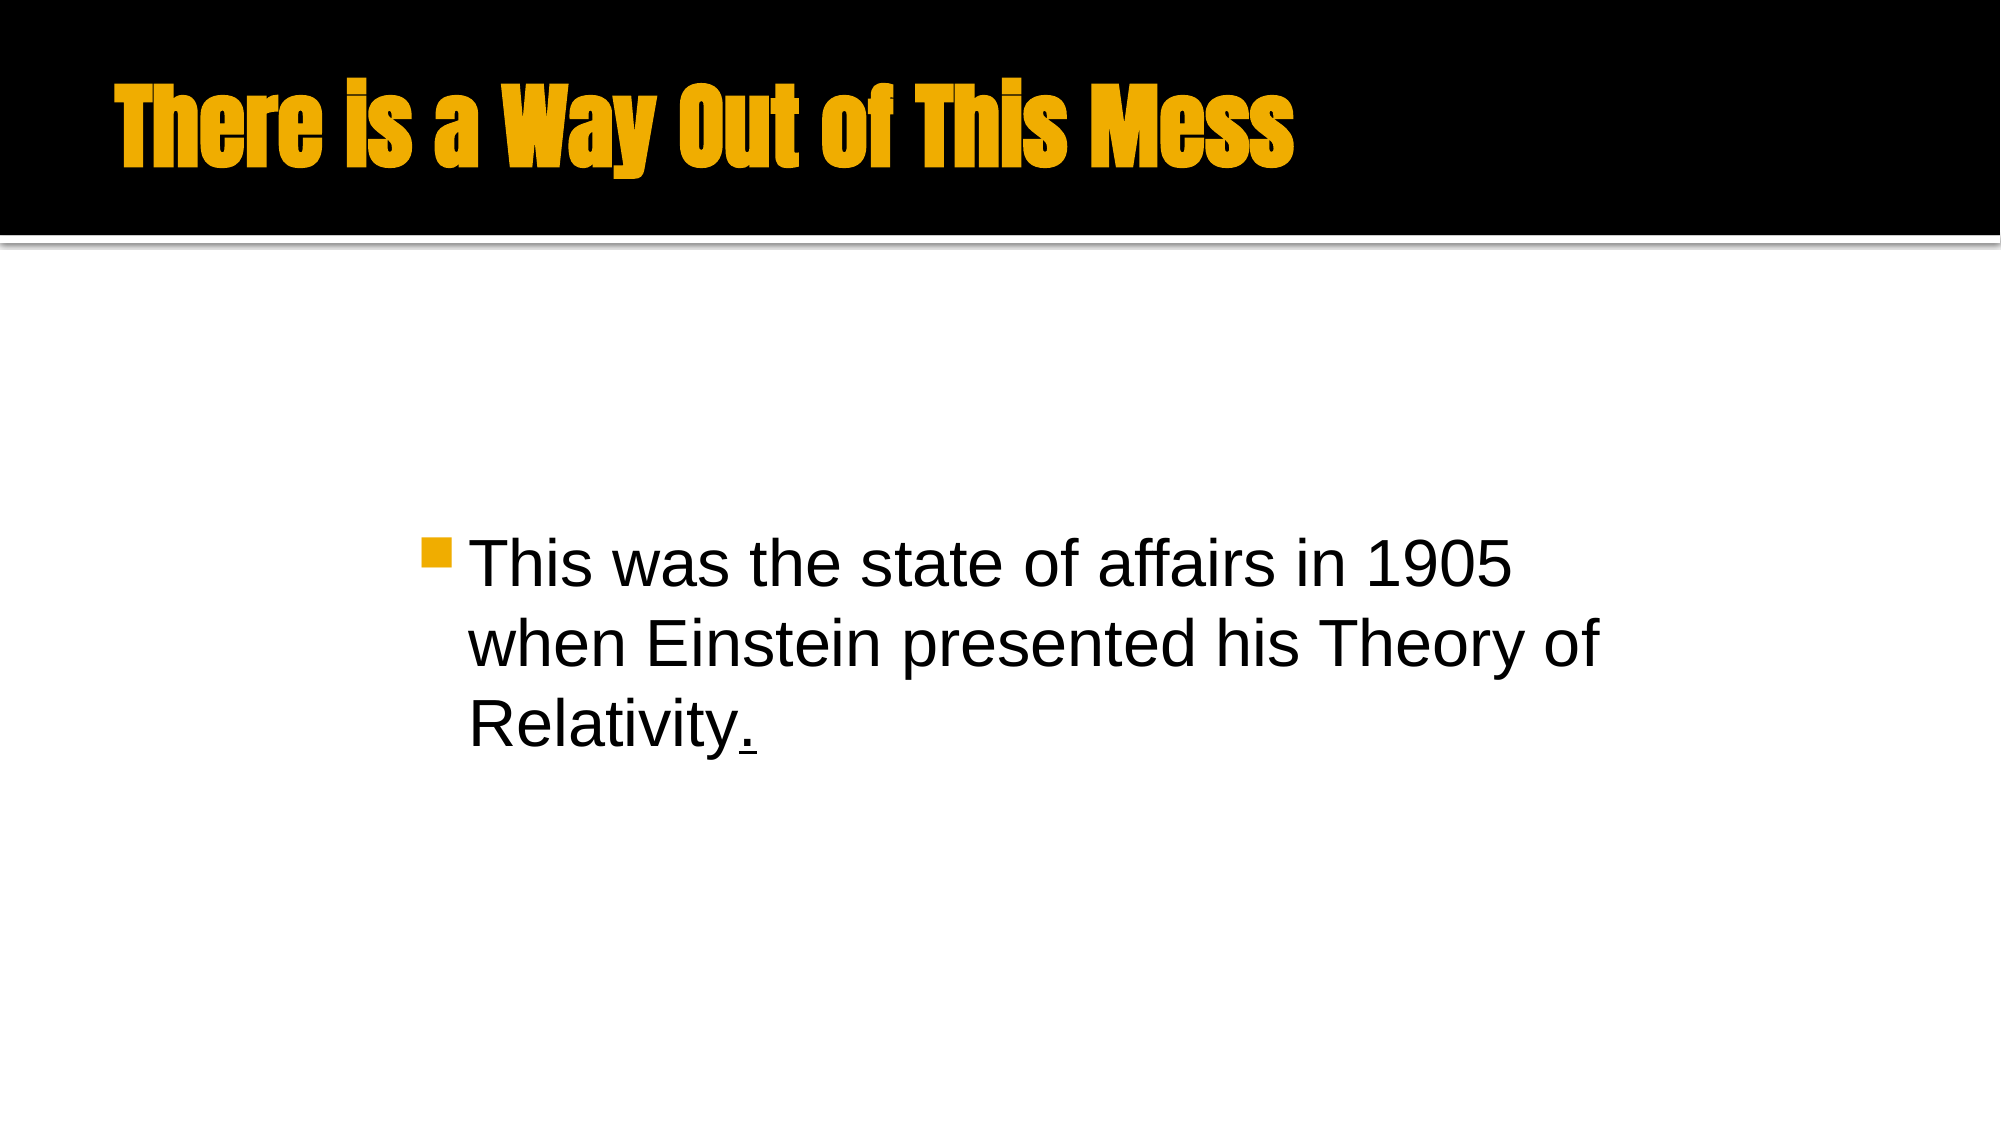

# There is a Way Out of This Mess

This was the state of affairs in 1905 when Einstein presented his Theory of Relativity.